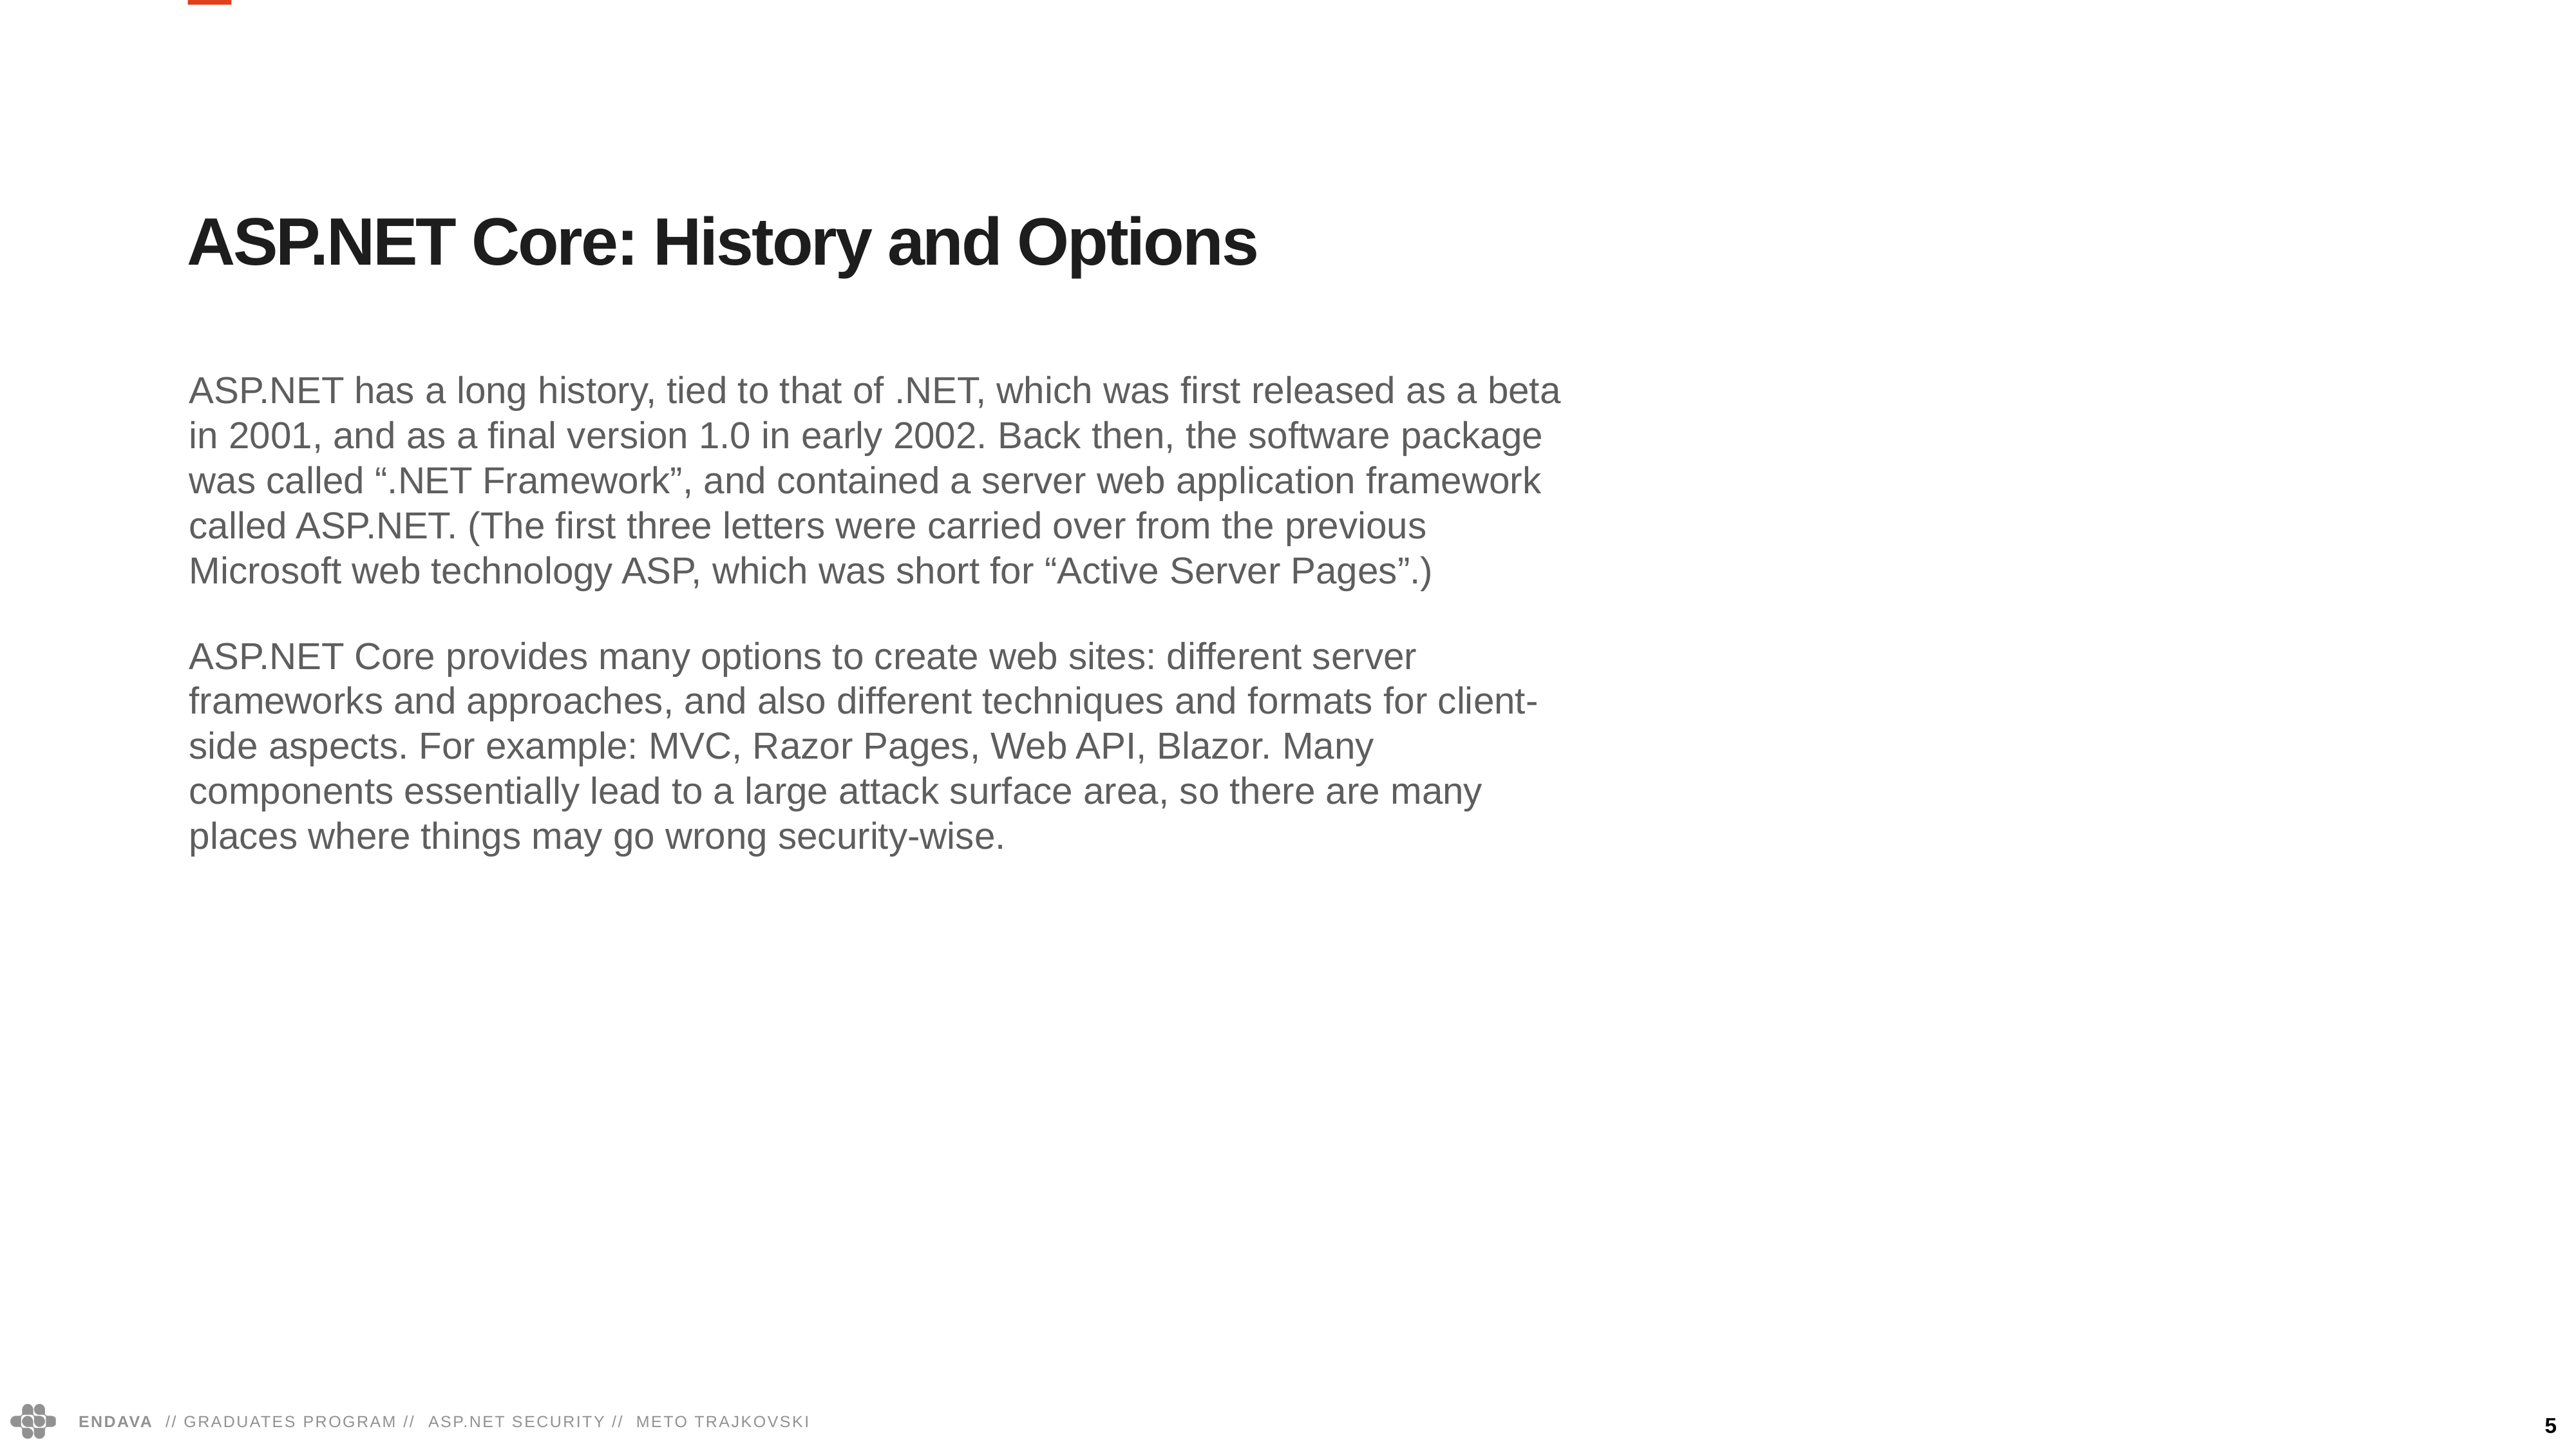

ASP.NET Core: History and Options
ASP.NET has a long history, tied to that of .NET, which was first released as a beta in 2001, and as a final version 1.0 in early 2002. Back then, the software package was called “.NET Framework”, and contained a server web application framework called ASP.NET. (The first three letters were carried over from the previous Microsoft web technology ASP, which was short for “Active Server Pages”.)
ASP.NET Core provides many options to create web sites: different server frameworks and approaches, and also different techniques and formats for client-side aspects. For example: MVC, Razor Pages, Web API, Blazor. Many components essentially lead to a large attack surface area, so there are many places where things may go wrong security-wise.
5